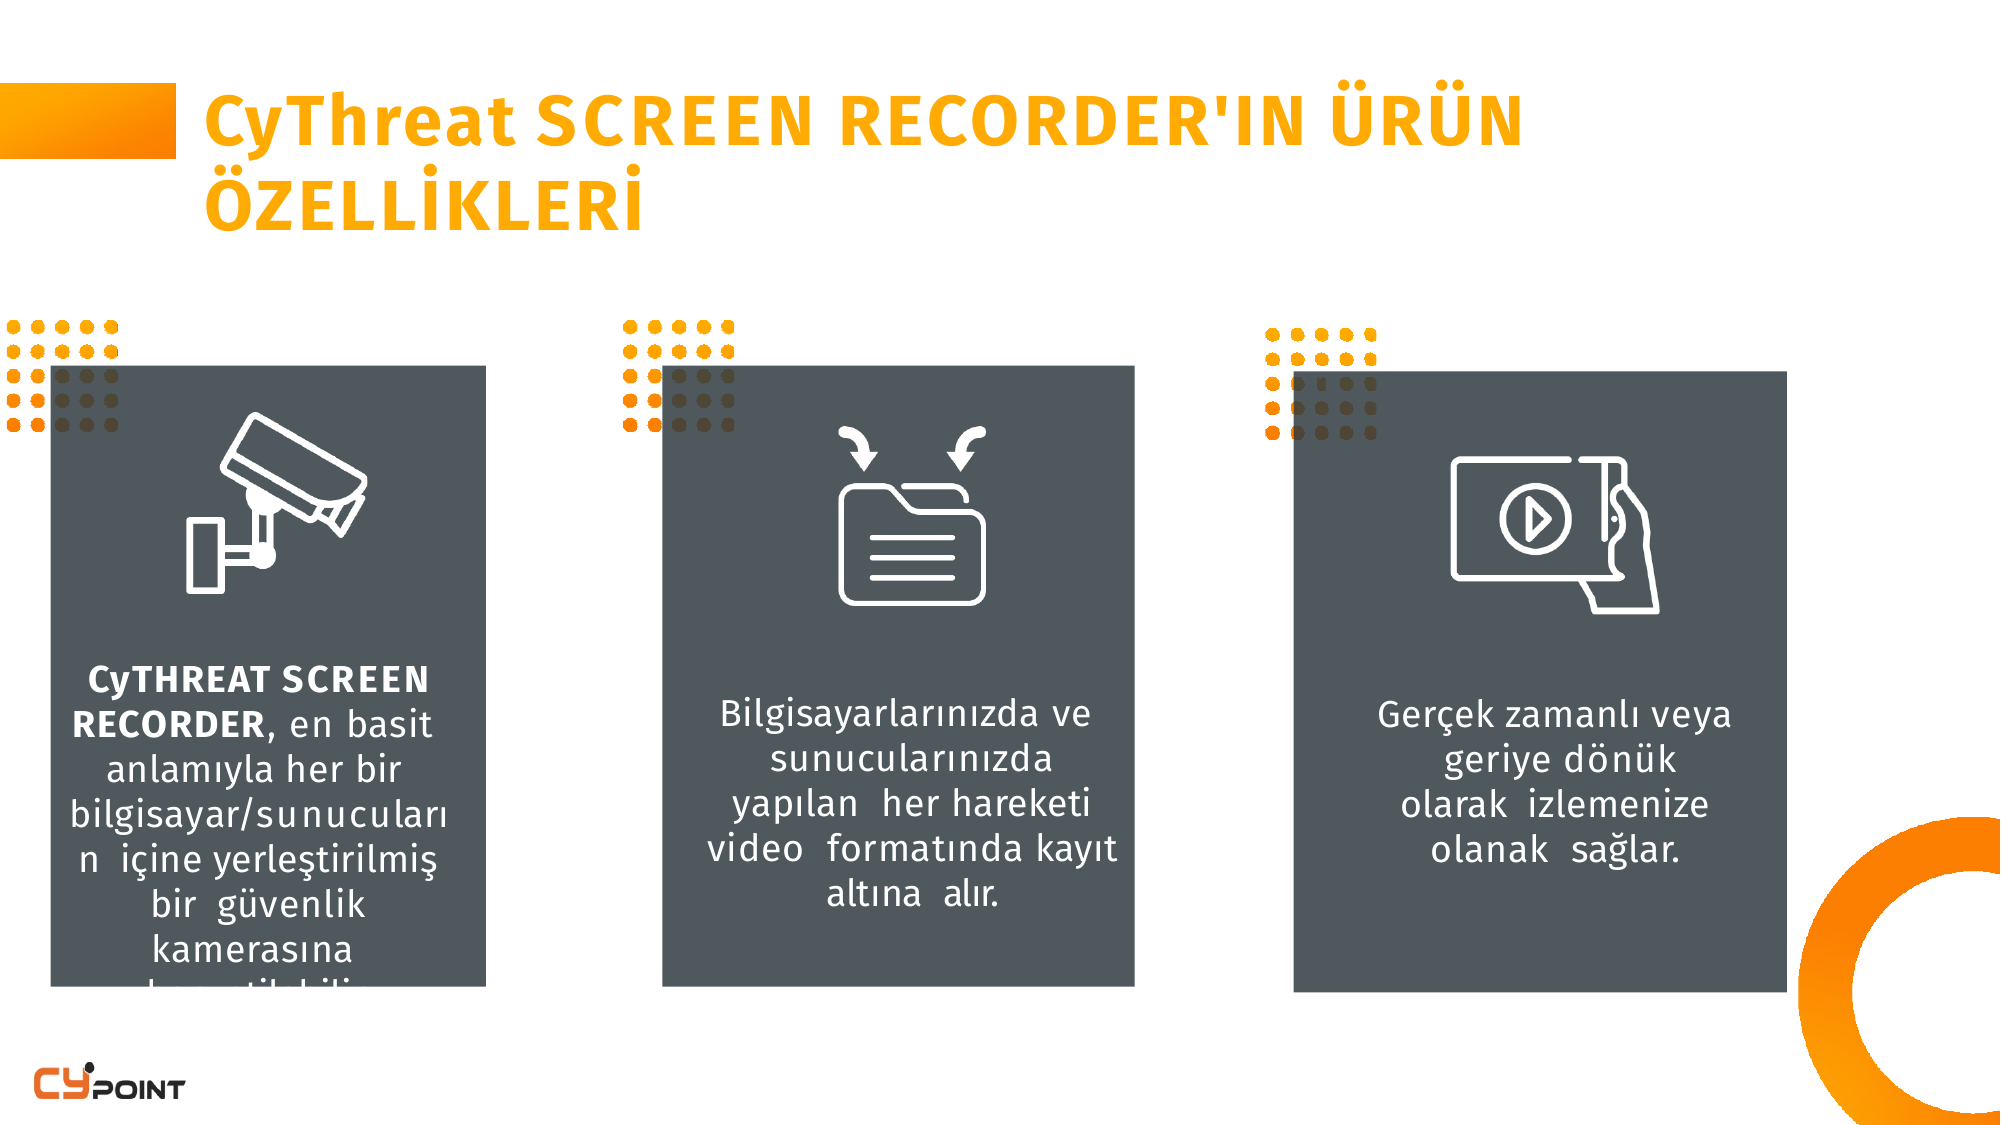

# CyThreat SCREEN RECORDER'IN ÜRÜN ÖZELLİKLERİ

11

CyTHREAT SCREEN
RECORDER, en basit  anlamıyla her bir  bilgisayar/sunucuların  içine yerleştirilmiş bir  güvenlik kamerasına  benzetilebilir.

Bilgisayarlarınızda ve  sunucularınızda yapılan  her hareketi video  formatında kayıt altına  alır.

Gerçek zamanlı veya  geriye dönük olarak  izlemenize olanak  sağlar.